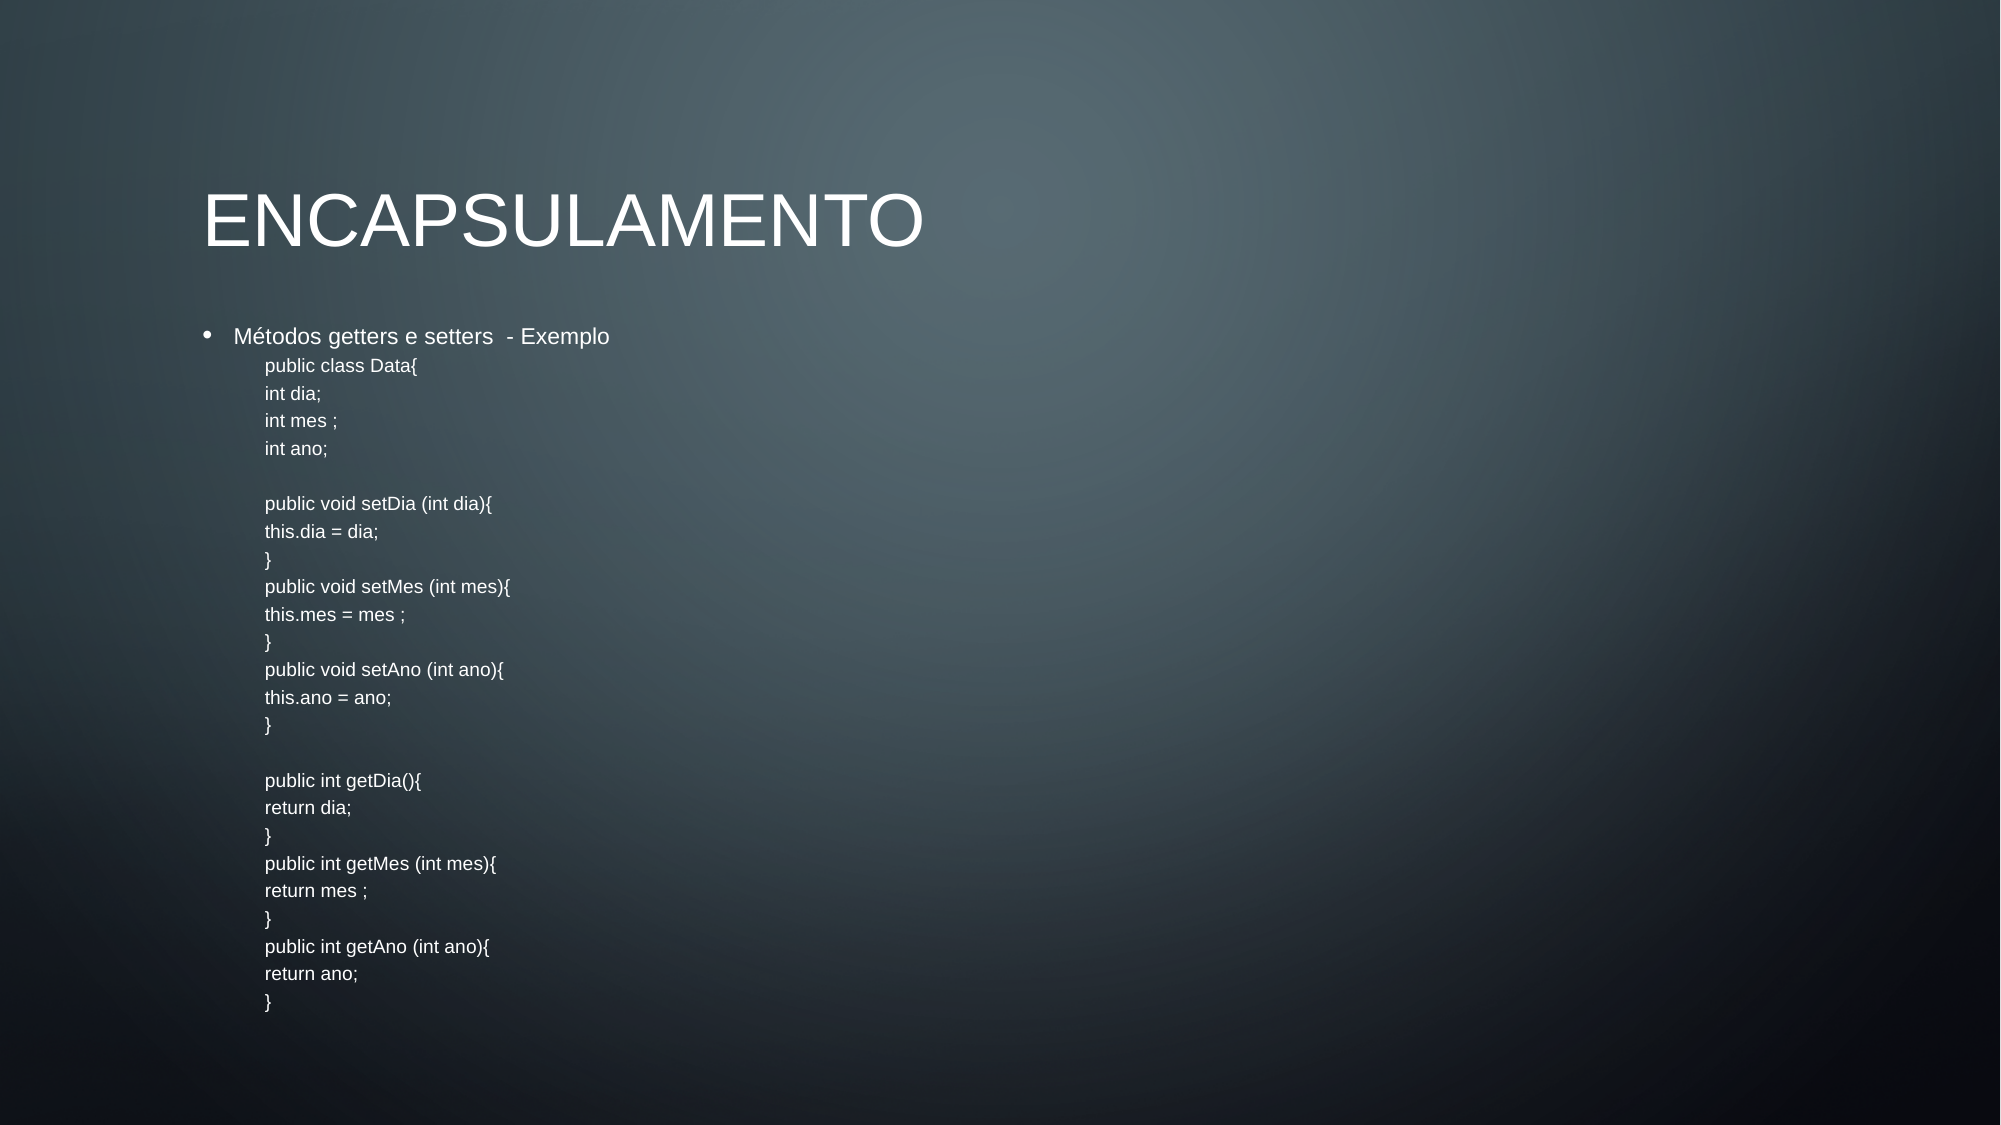

# ENCAPSULAMENTO
Métodos getters e setters  - Exemplo
public class Data{
	int dia;
	int mes ;
	int ano;

	public void setDia (int dia){
		this.dia = dia;
	}
	public void setMes (int mes){
		this.mes = mes ;
	}
	public void setAno (int ano){
		this.ano = ano;
	}

	public int getDia(){
		return dia;
	}
	public int getMes (int mes){
		return mes ;
	}
	public int getAno (int ano){
		return ano;
	}